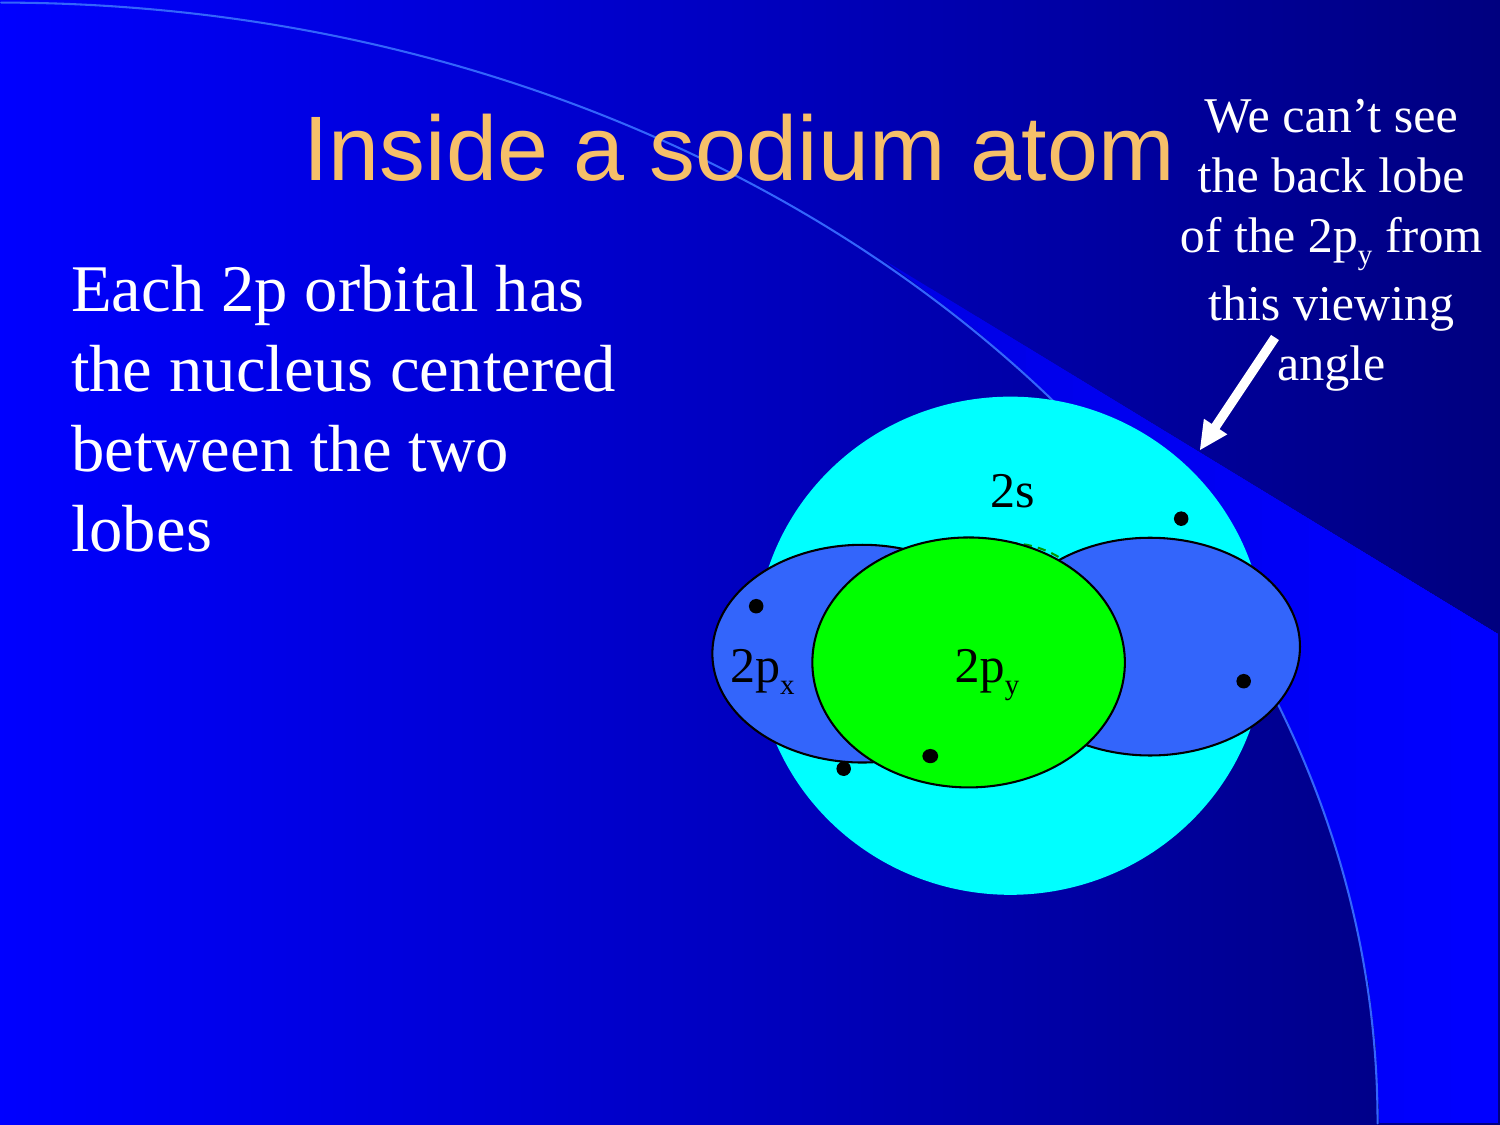

Inside a sodium atom
We can’t see the back lobe of the 2py from this viewing angle
Each 2p orbital has the nucleus centered between the two lobes

2s

1s

2px
2py